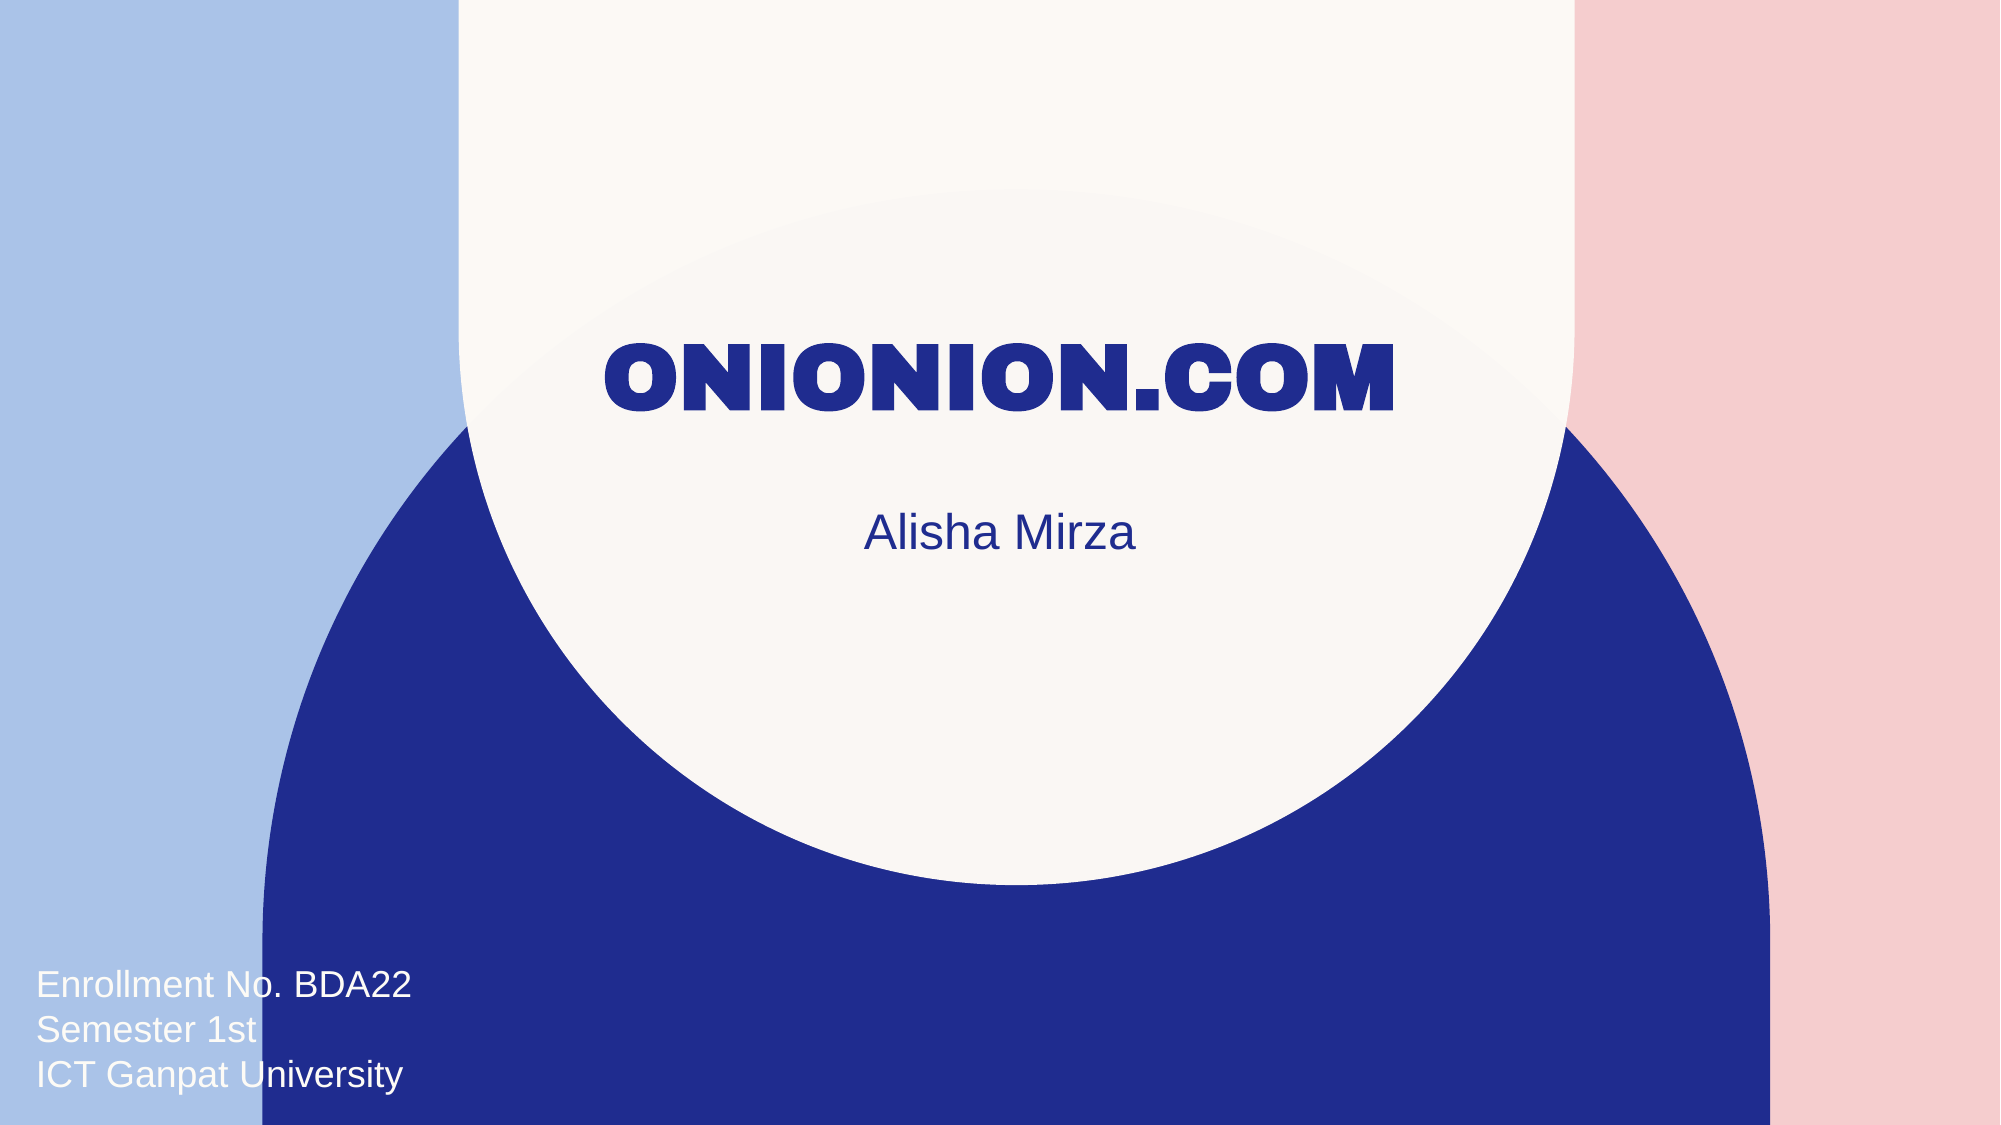

# Onionion.com
Alisha Mirza​

Enrollment No. BDA22
Semester 1st
ICT Ganpat University